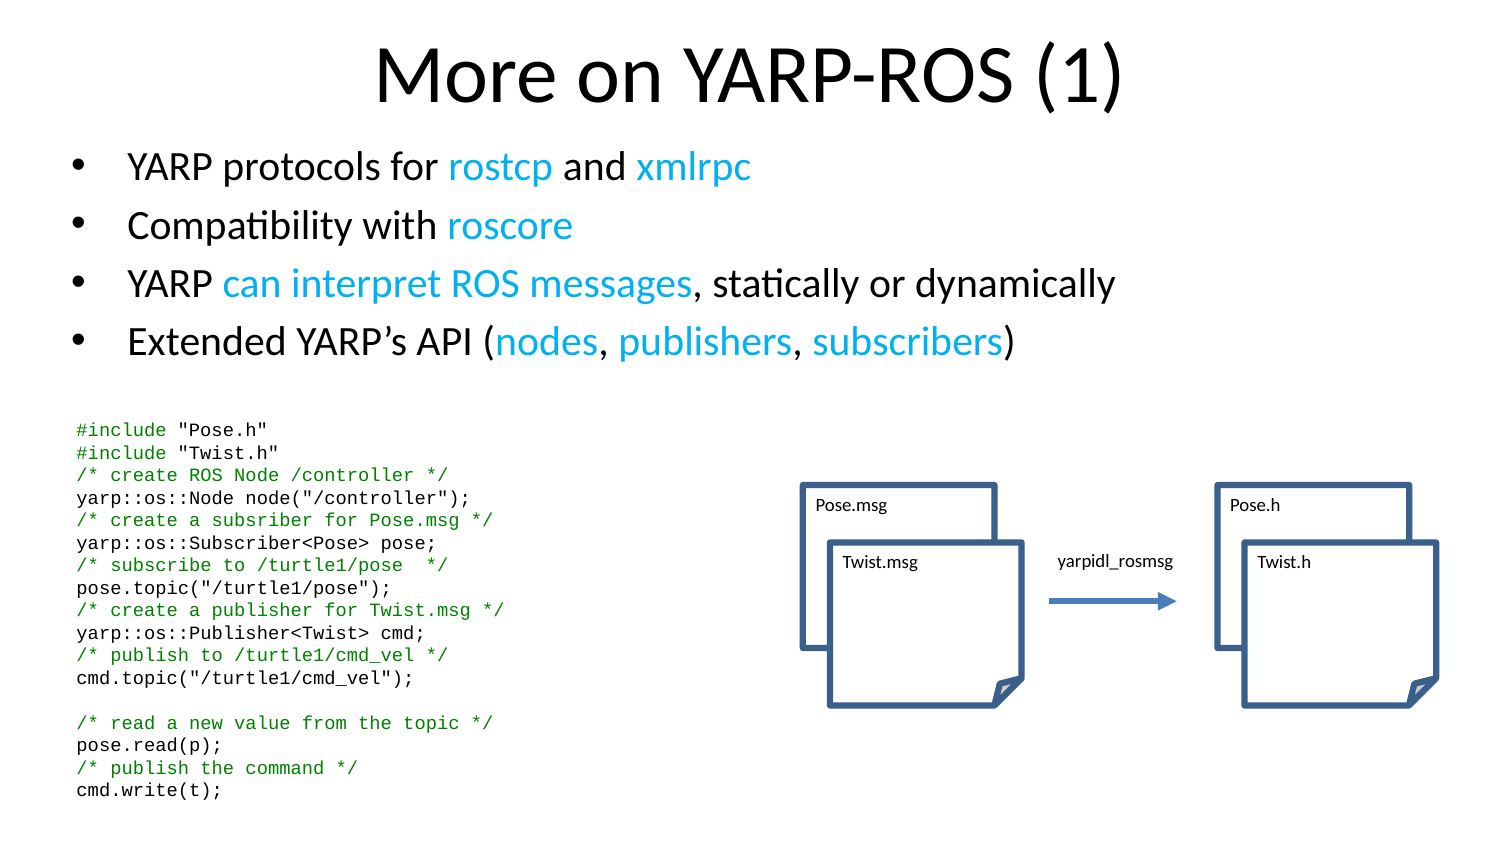

# More on YARP-ROS (1)
YARP protocols for rostcp and xmlrpc
Compatibility with roscore
YARP can interpret ROS messages, statically or dynamically
Extended YARP’s API (nodes, publishers, subscribers)

#include "Pose.h"
#include "Twist.h"
/* create ROS Node /controller */
yarp::os::Node node("/controller");
/* create a subsriber for Pose.msg */
yarp::os::Subscriber<Pose> pose;
/* subscribe to /turtle1/pose  */
pose.topic("/turtle1/pose");
/* create a publisher for Twist.msg */
yarp::os::Publisher<Twist> cmd;
/* publish to /turtle1/cmd_vel */
cmd.topic("/turtle1/cmd_vel");

/* read a new value from the topic */
pose.read(p);
/* publish the command */
cmd.write(t);

Pose.msg

Pose.h

yarpidl_rosmsg
Twist.msg

Twist.h